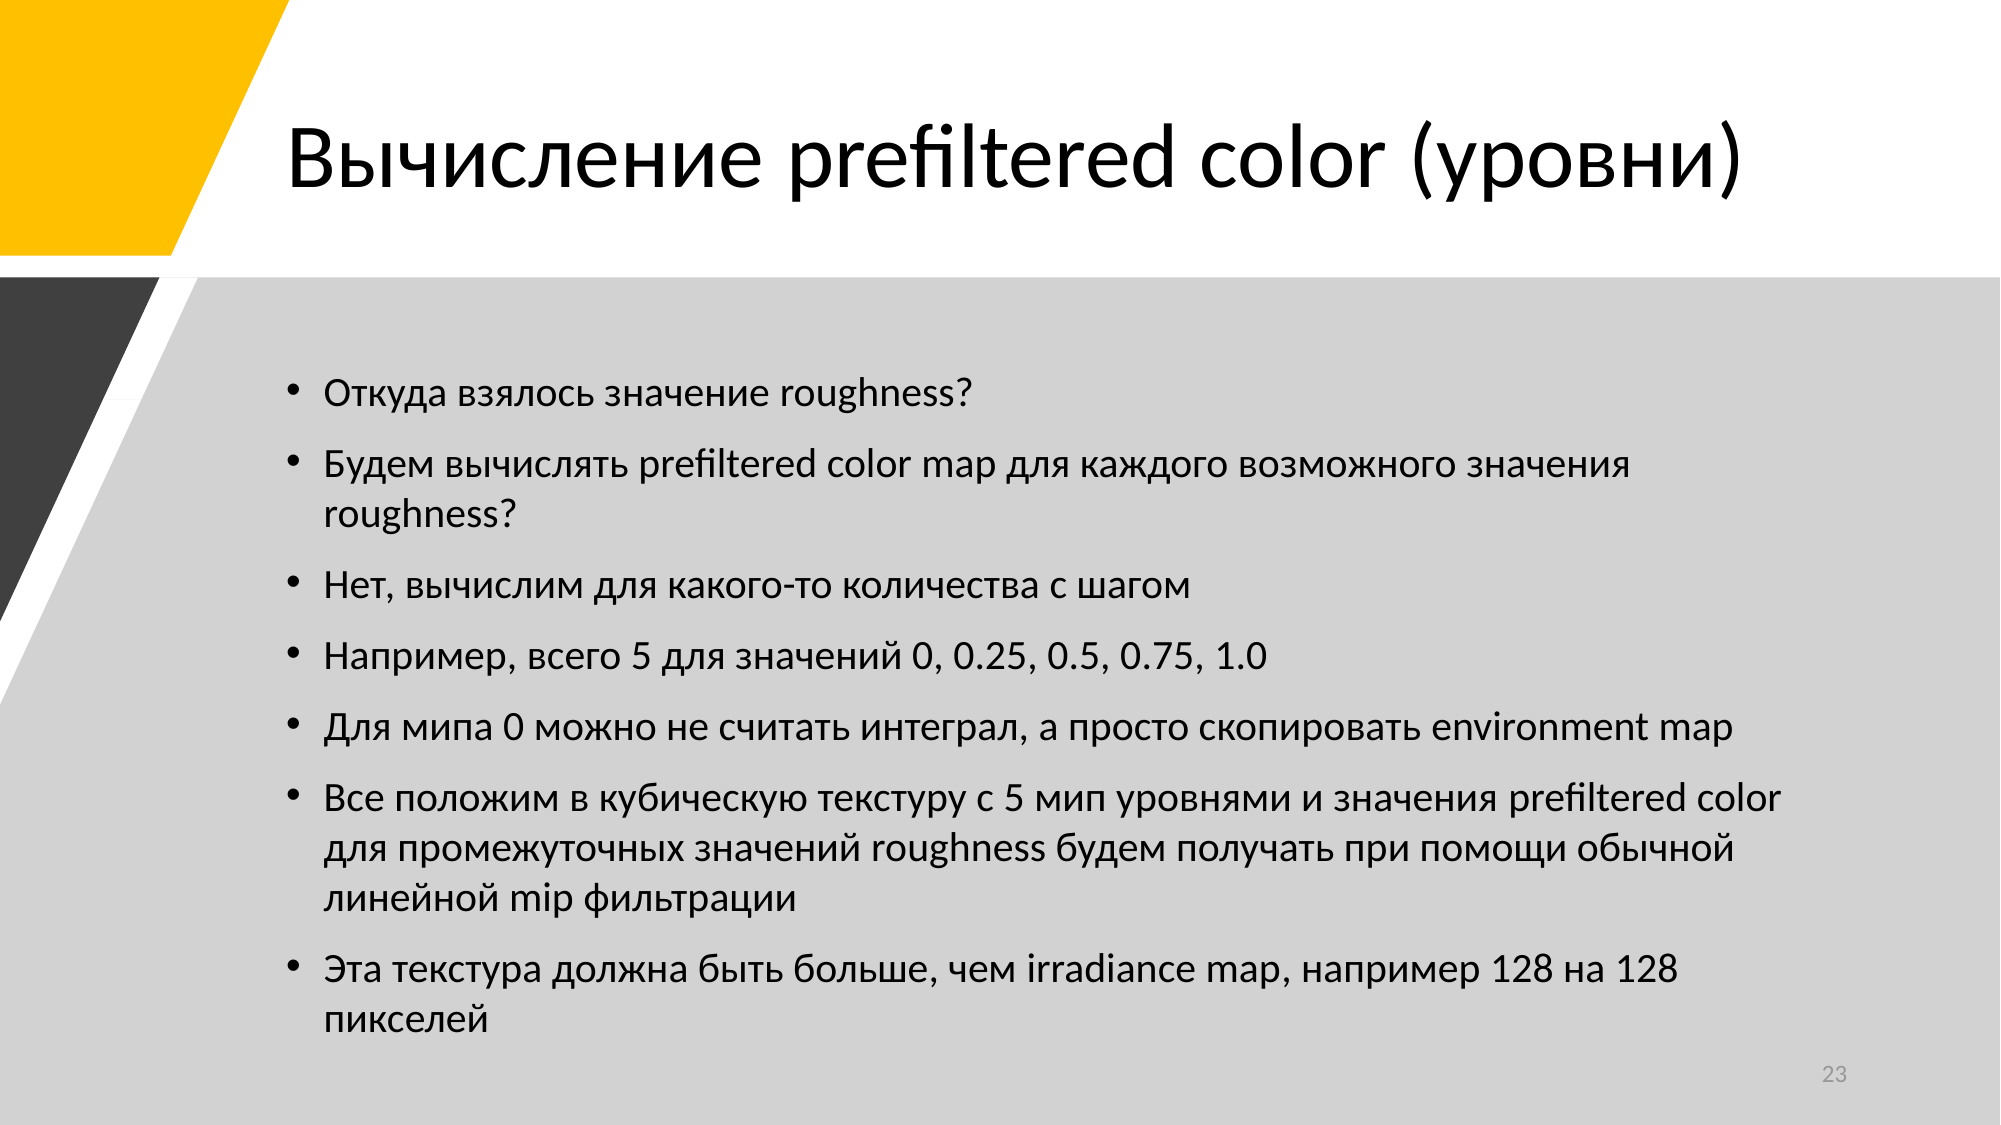

# Вычисление prefiltered color (уровни)

Откуда взялось значение roughness?
Будем вычислять prefiltered color map для каждого возможного значения roughness?
Нет, вычислим для какого-то количества с шагом
Например, всего 5 для значений 0, 0.25, 0.5, 0.75, 1.0
Для мипа 0 можно не считать интеграл, а просто скопировать environment map
Все положим в кубическую текстуру с 5 мип уровнями и значения prefiltered color для промежуточных значений roughness будем получать при помощи обычной линейной mip фильтрации
Эта текстура должна быть больше, чем irradiance map, например 128 на 128 пикселей
23